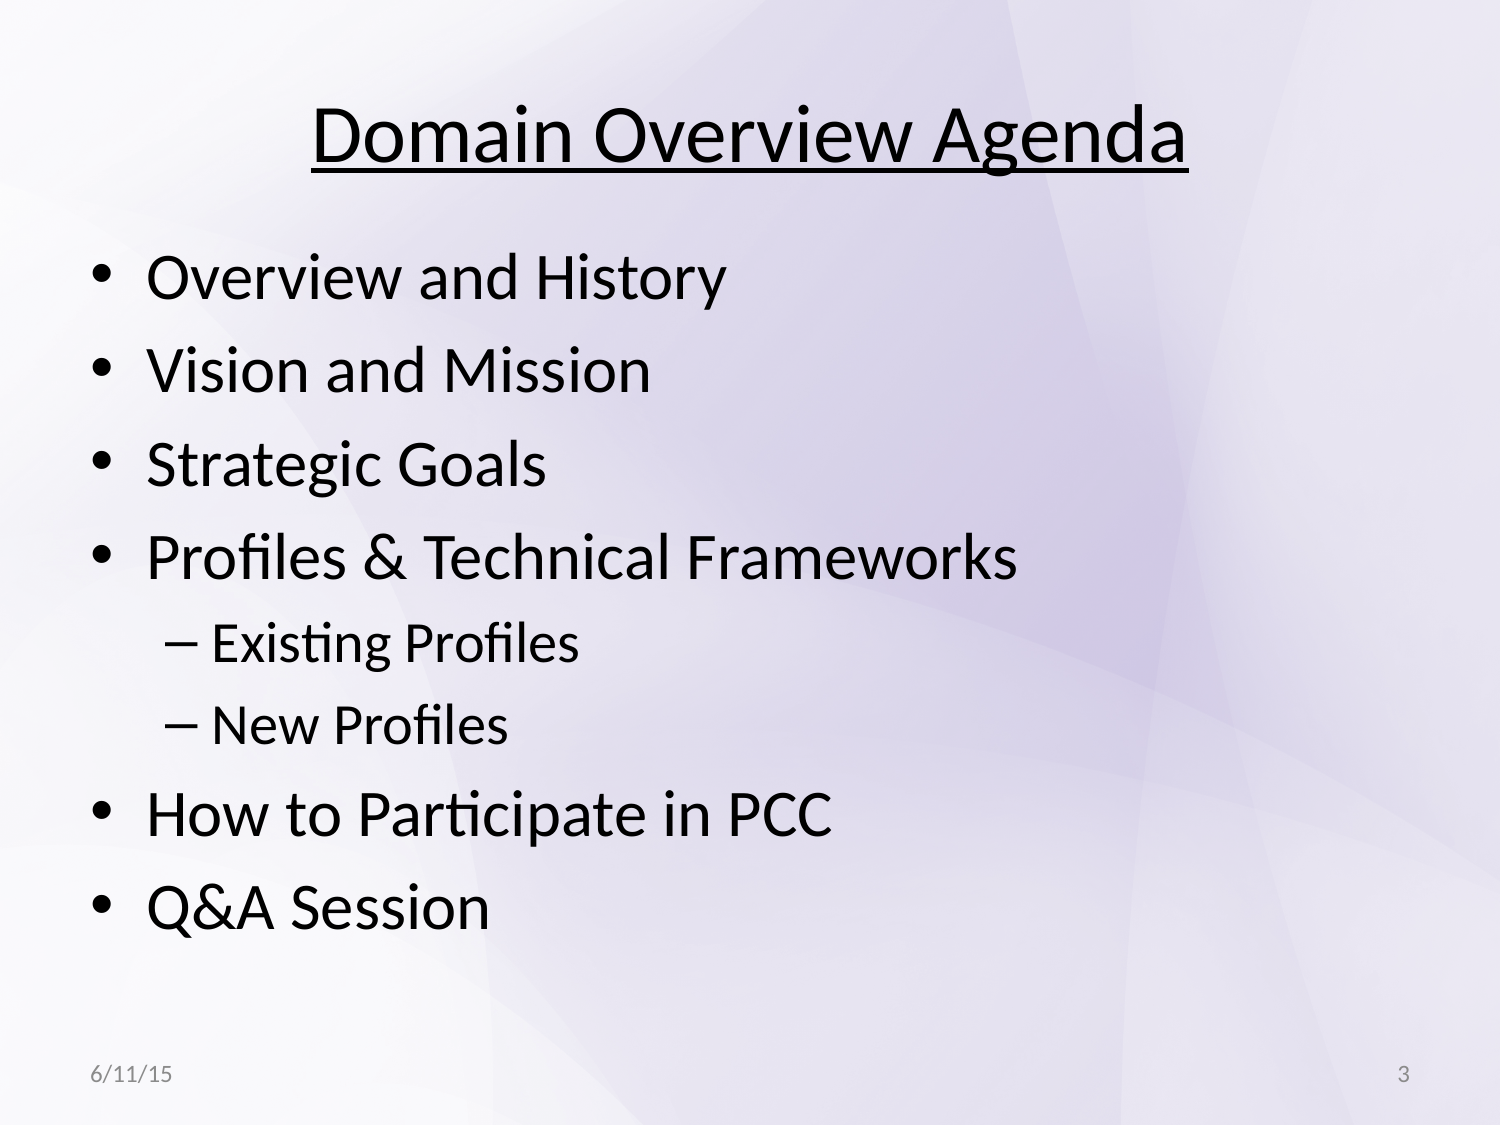

# Domain Overview Agenda
Overview and History
Vision and Mission
Strategic Goals
Profiles & Technical Frameworks
Existing Profiles
New Profiles
How to Participate in PCC
Q&A Session
6/11/15
3